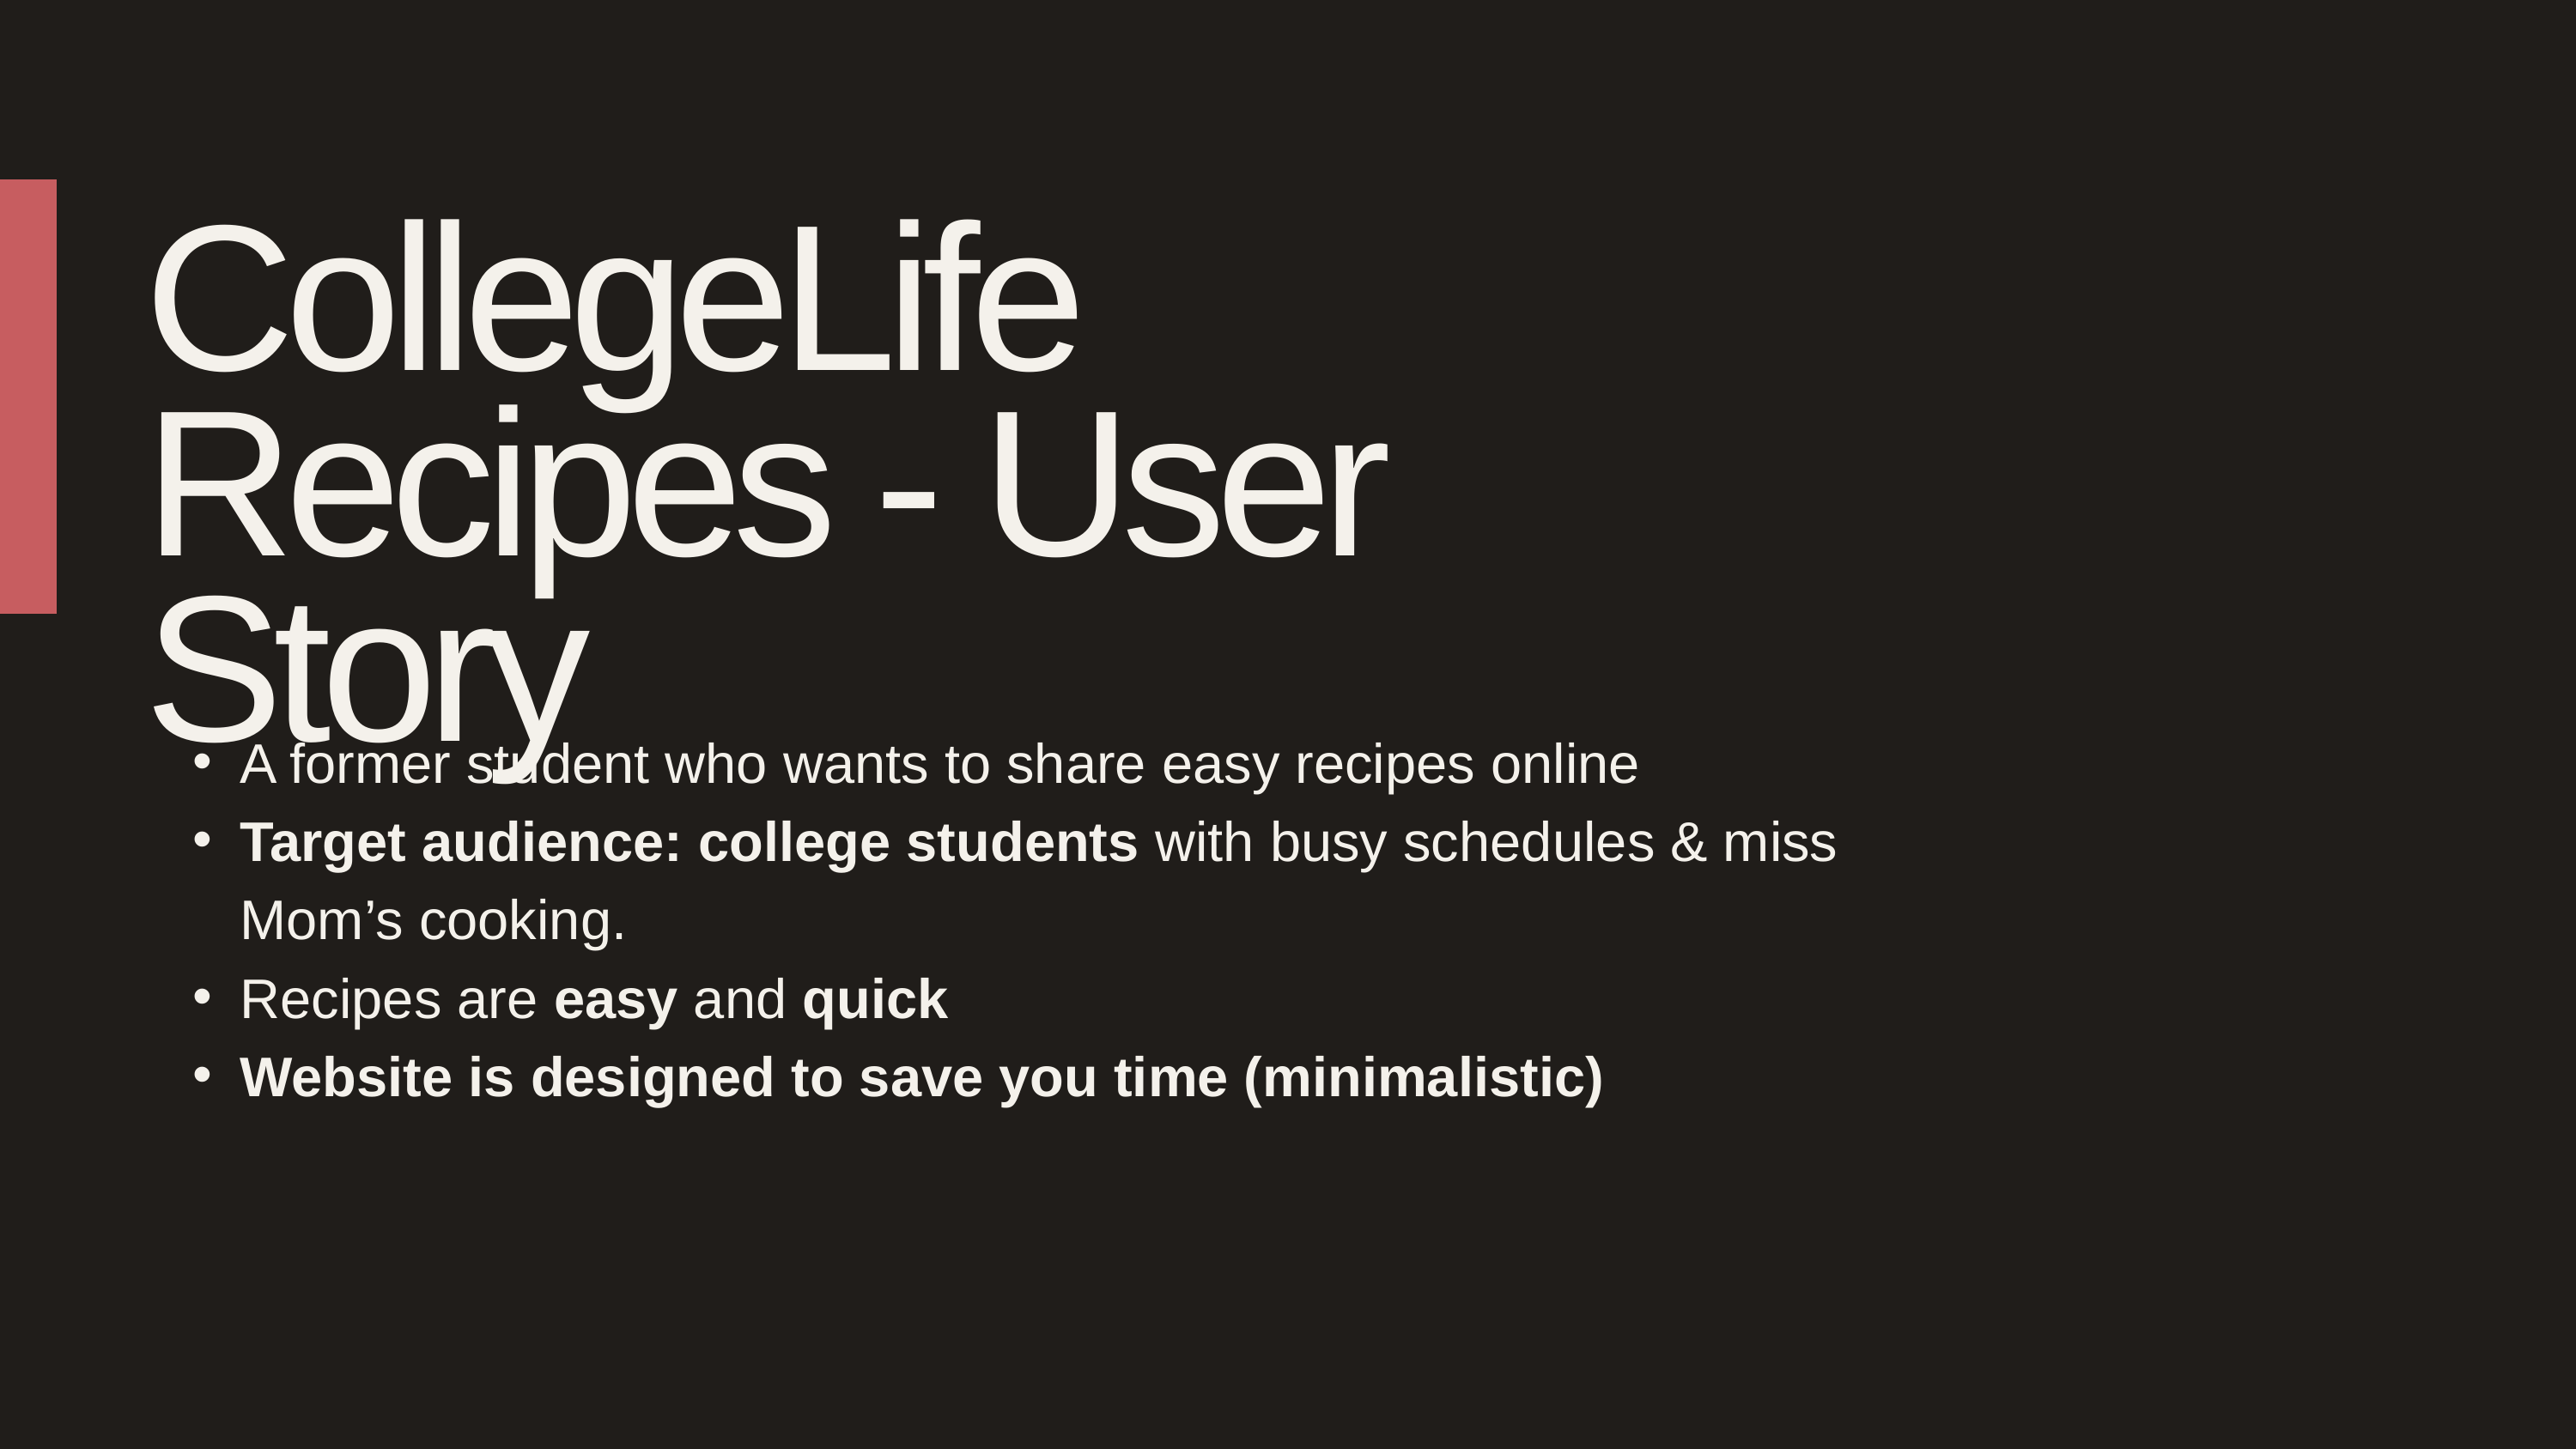

CollegeLife
Recipes - User Story
A former student who wants to share easy recipes online
Target audience: college students with busy schedules & miss Mom’s cooking.
Recipes are easy and quick
Website is designed to save you time (minimalistic)